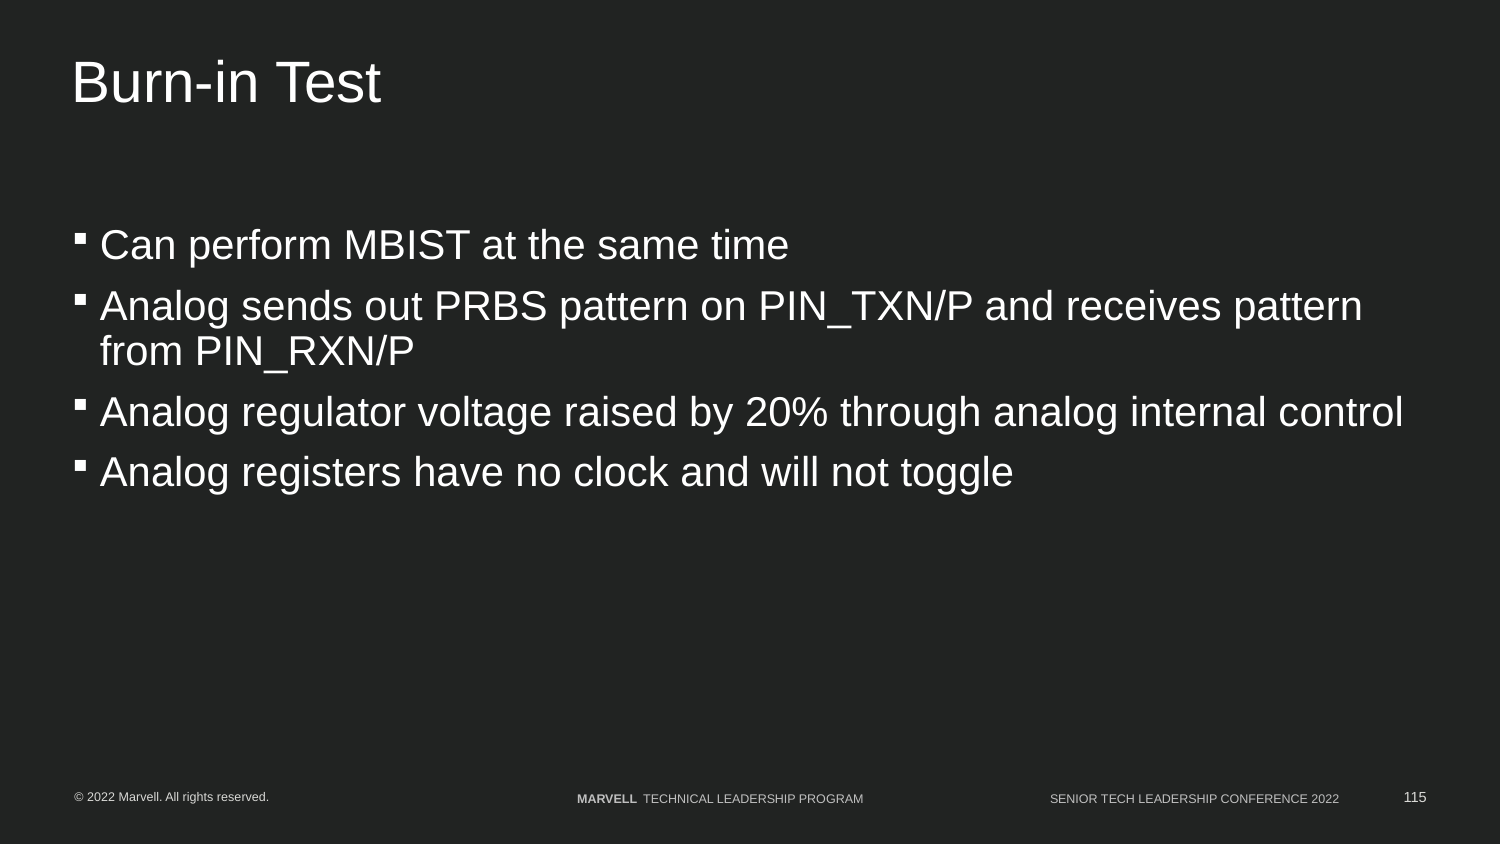

# Burn-in Test
Can perform MBIST at the same time
Analog sends out PRBS pattern on PIN_TXN/P and receives pattern from PIN_RXN/P
Analog regulator voltage raised by 20% through analog internal control
Analog registers have no clock and will not toggle